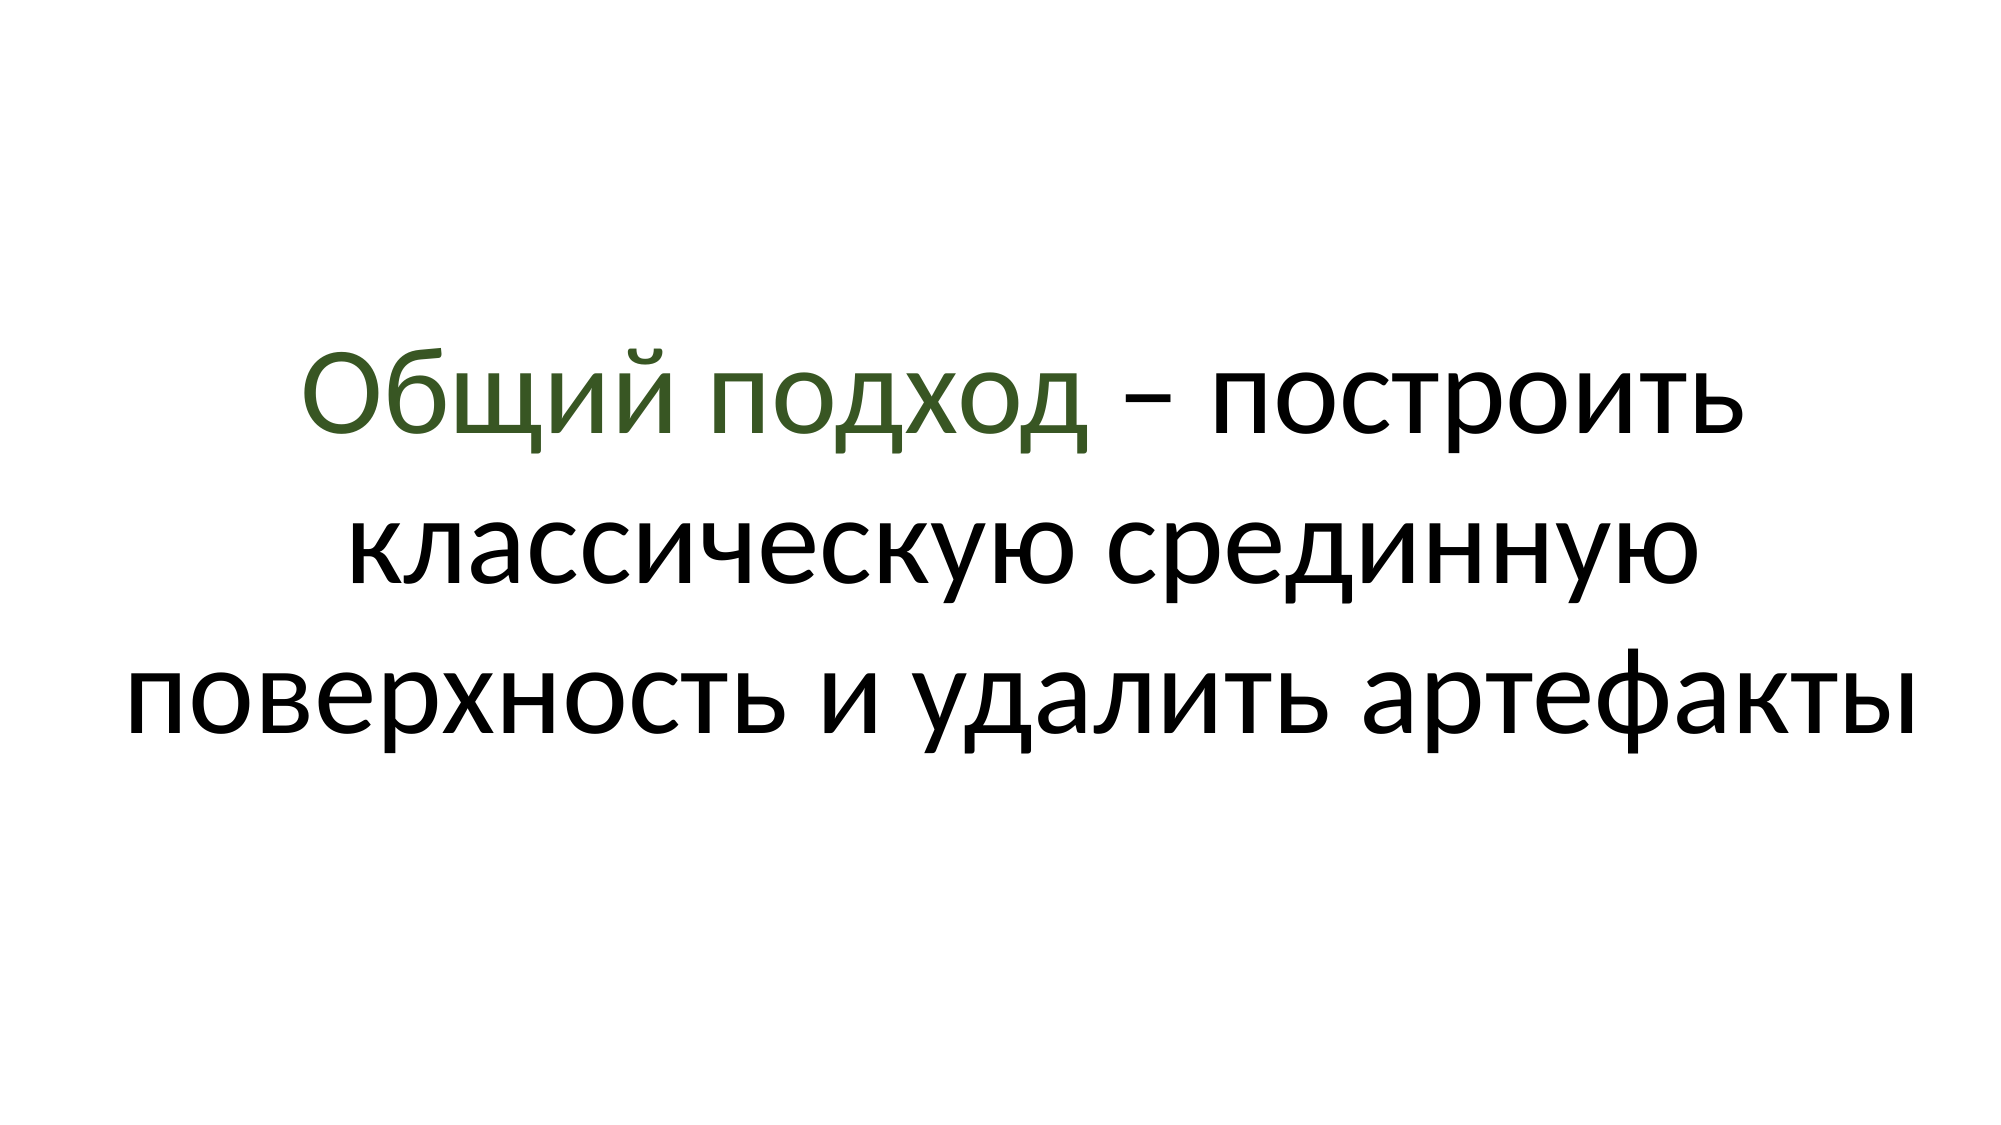

Общий подход – построить классическую срединную поверхность и удалить артефакты